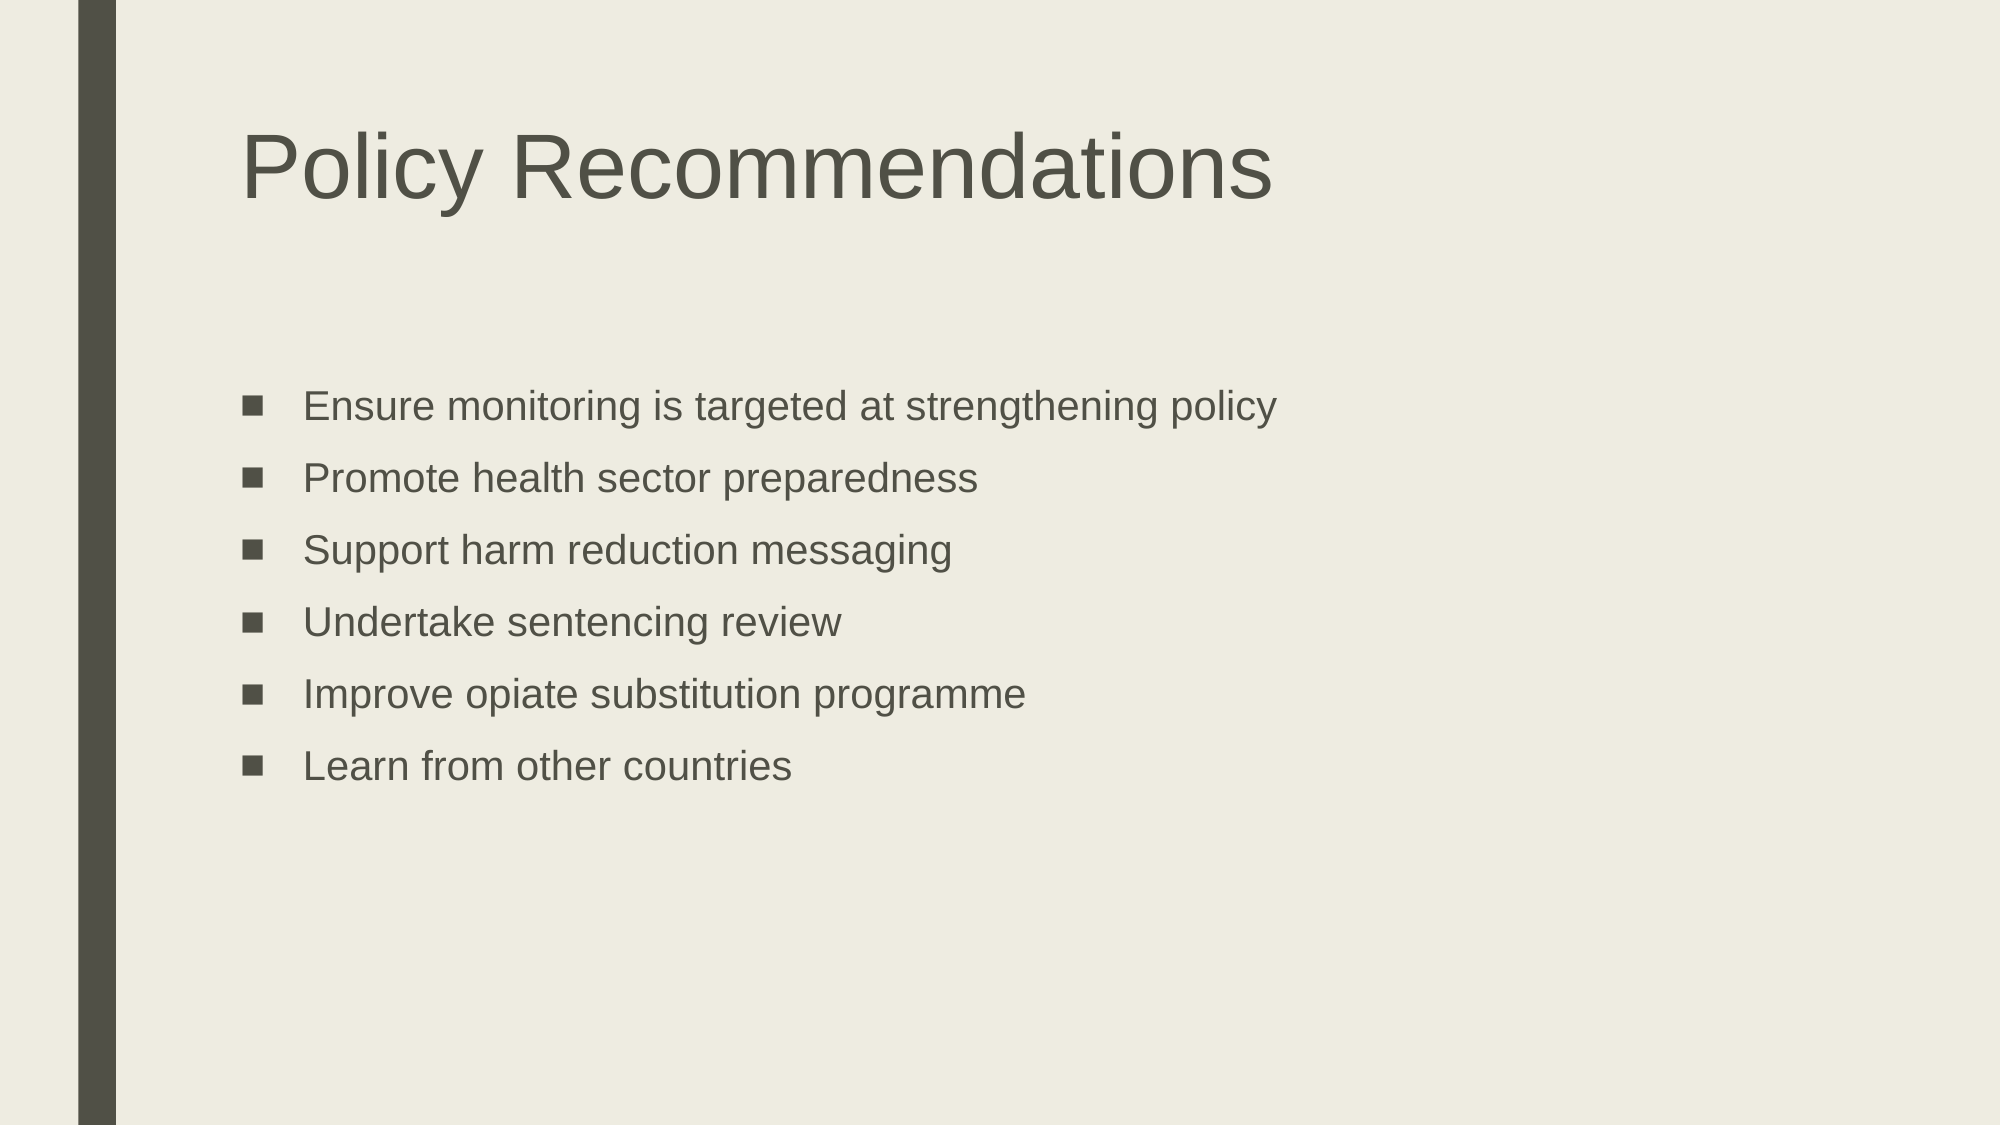

# Policy Recommendations
Ensure monitoring is targeted at strengthening policy
Promote health sector preparedness
Support harm reduction messaging
Undertake sentencing review
Improve opiate substitution programme
Learn from other countries